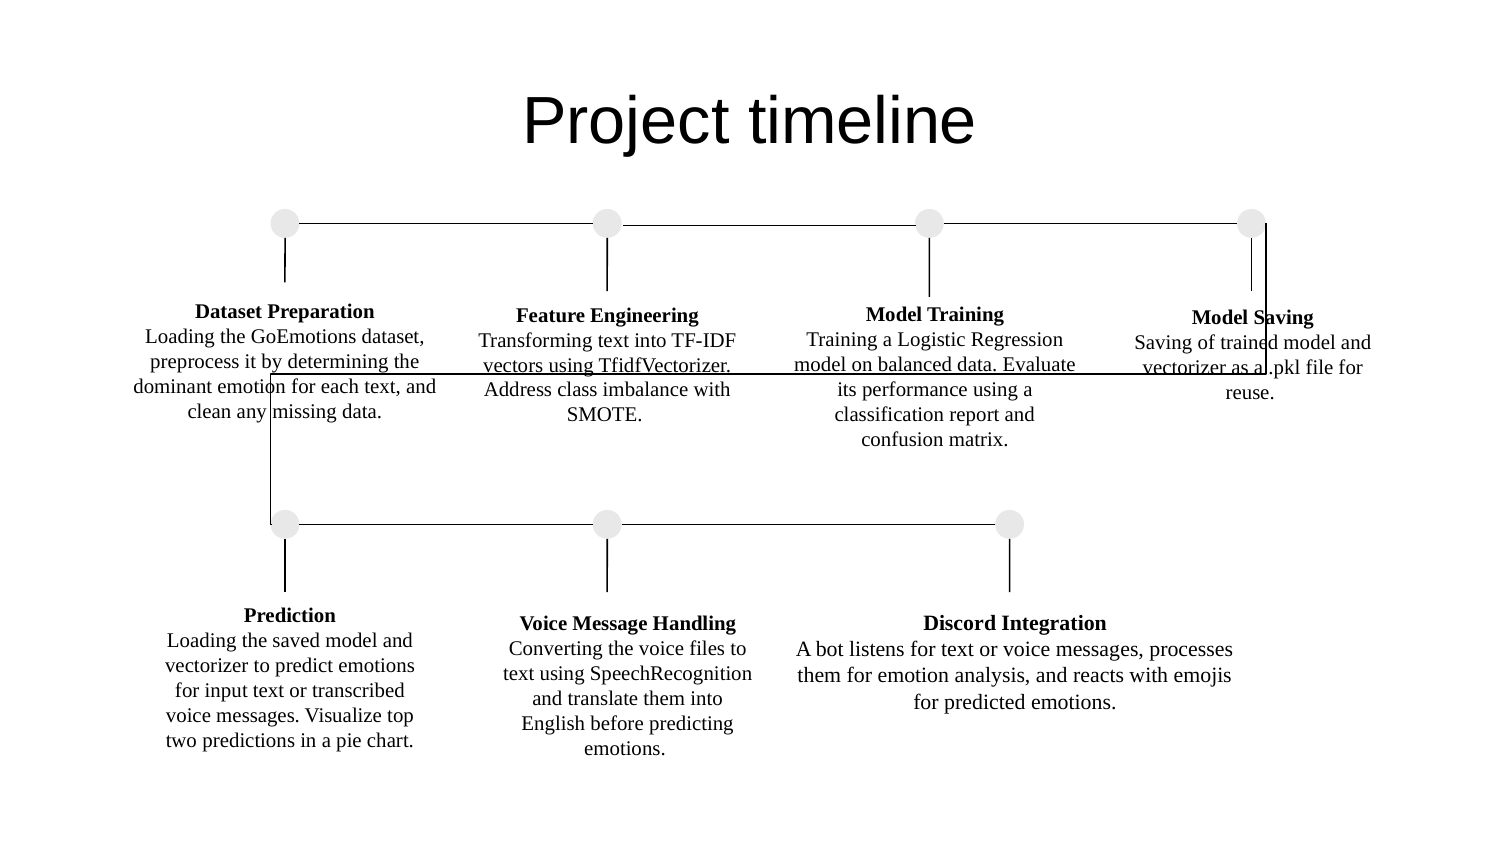

# Project timeline

Dataset Preparation
Loading the GoEmotions dataset, preprocess it by determining the dominant emotion for each text, and clean any missing data.
Model Training
Training a Logistic Regression model on balanced data. Evaluate its performance using a classification report and confusion matrix.

Feature Engineering
Transforming text into TF-IDF vectors using TfidfVectorizer. Address class imbalance with SMOTE.
Model Saving
Saving of trained model and vectorizer as a .pkl file for reuse.

Prediction
Loading the saved model and vectorizer to predict emotions for input text or transcribed voice messages. Visualize top two predictions in a pie chart.
Voice Message Handling
Converting the voice files to text using SpeechRecognition and translate them into English before predicting emotions.
Discord Integration
A bot listens for text or voice messages, processes them for emotion analysis, and reacts with emojis for predicted emotions.